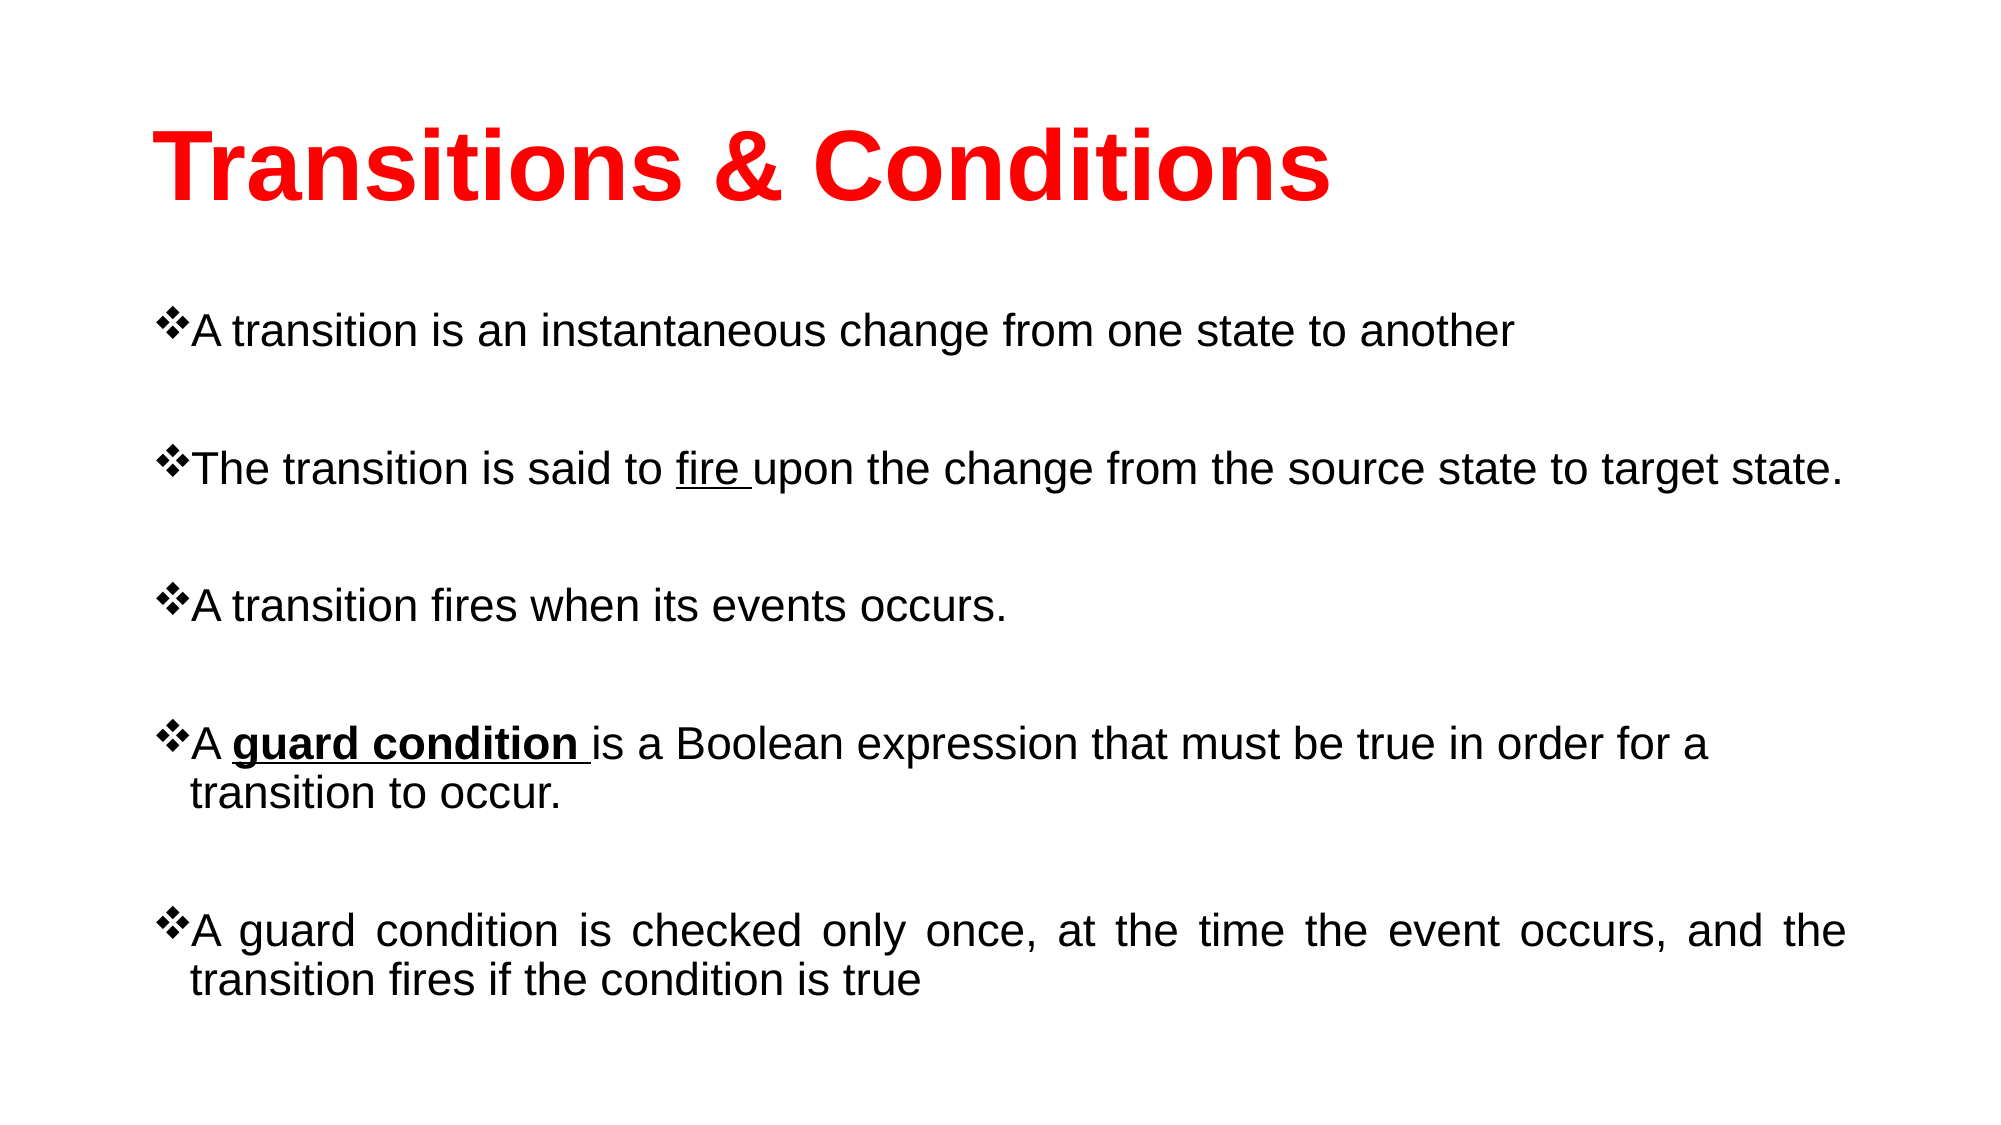

# Transitions & Conditions
A transition is an instantaneous change from one state to another

The transition is said to fire upon the change from the source state to target state.

A transition fires when its events occurs.

A guard condition is a Boolean expression that must be true in order for a transition to occur.

A guard condition is checked only once, at the time the event occurs, and the transition fires if the condition is true